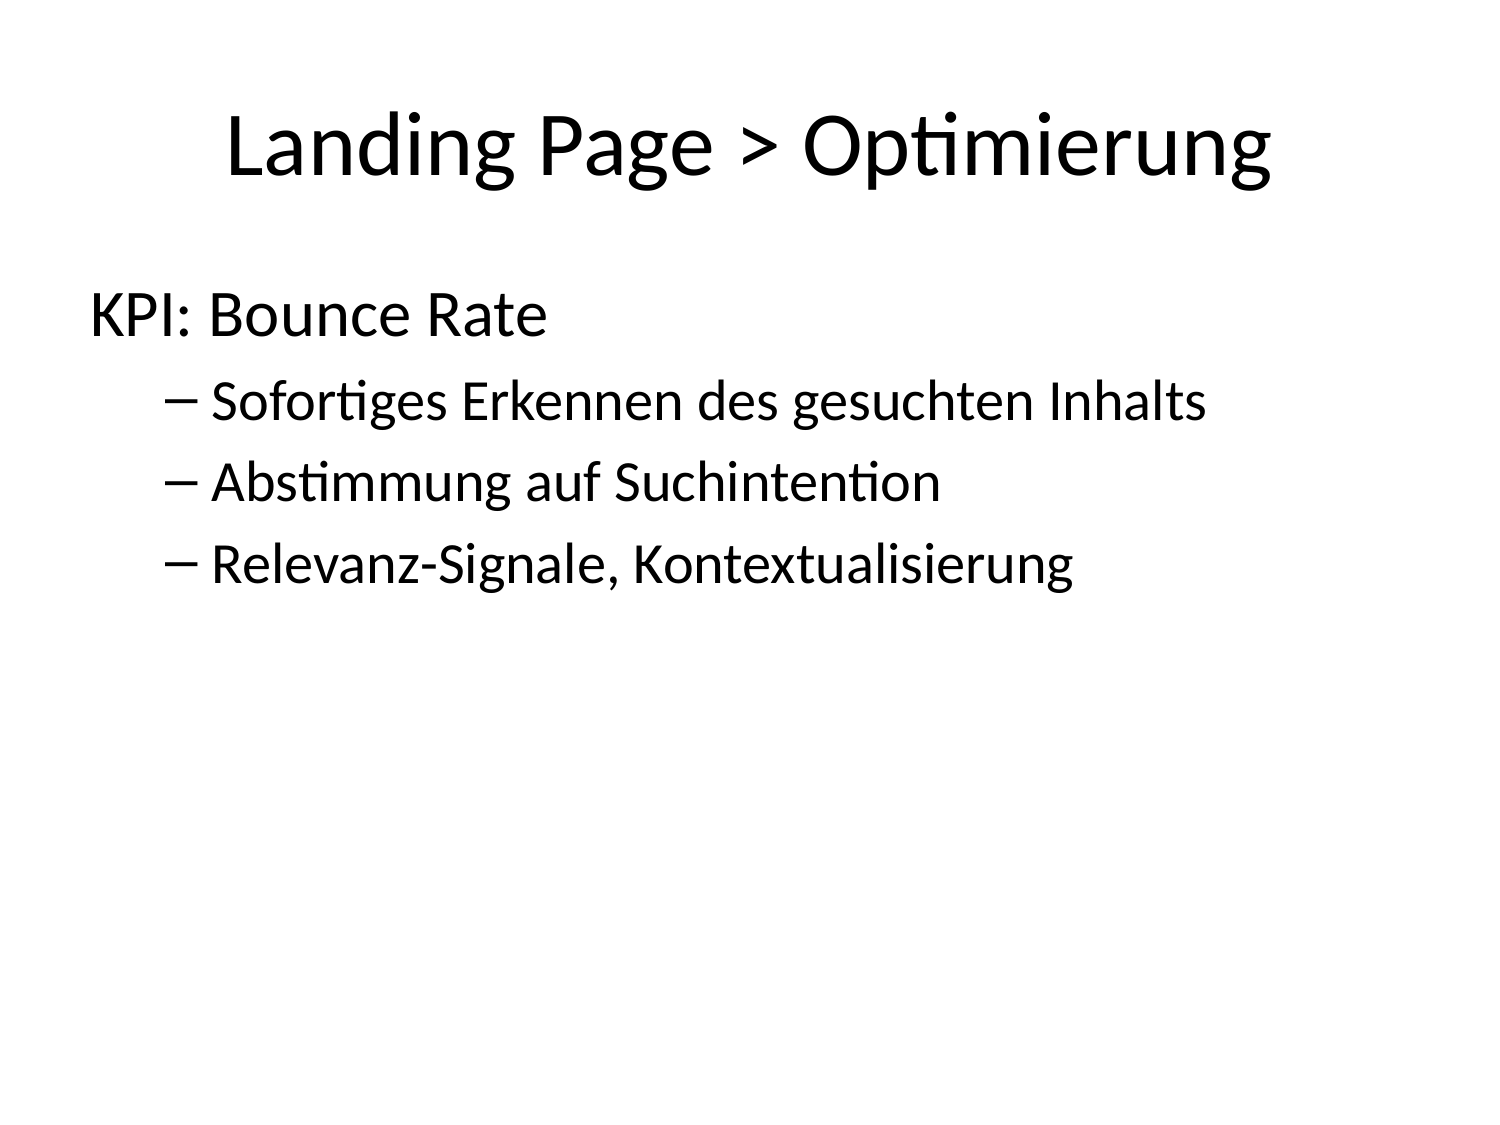

# Landing Page > Optimierung
KPI: Bounce Rate
Sofortiges Erkennen des gesuchten Inhalts
Abstimmung auf Suchintention
Relevanz-Signale, Kontextualisierung